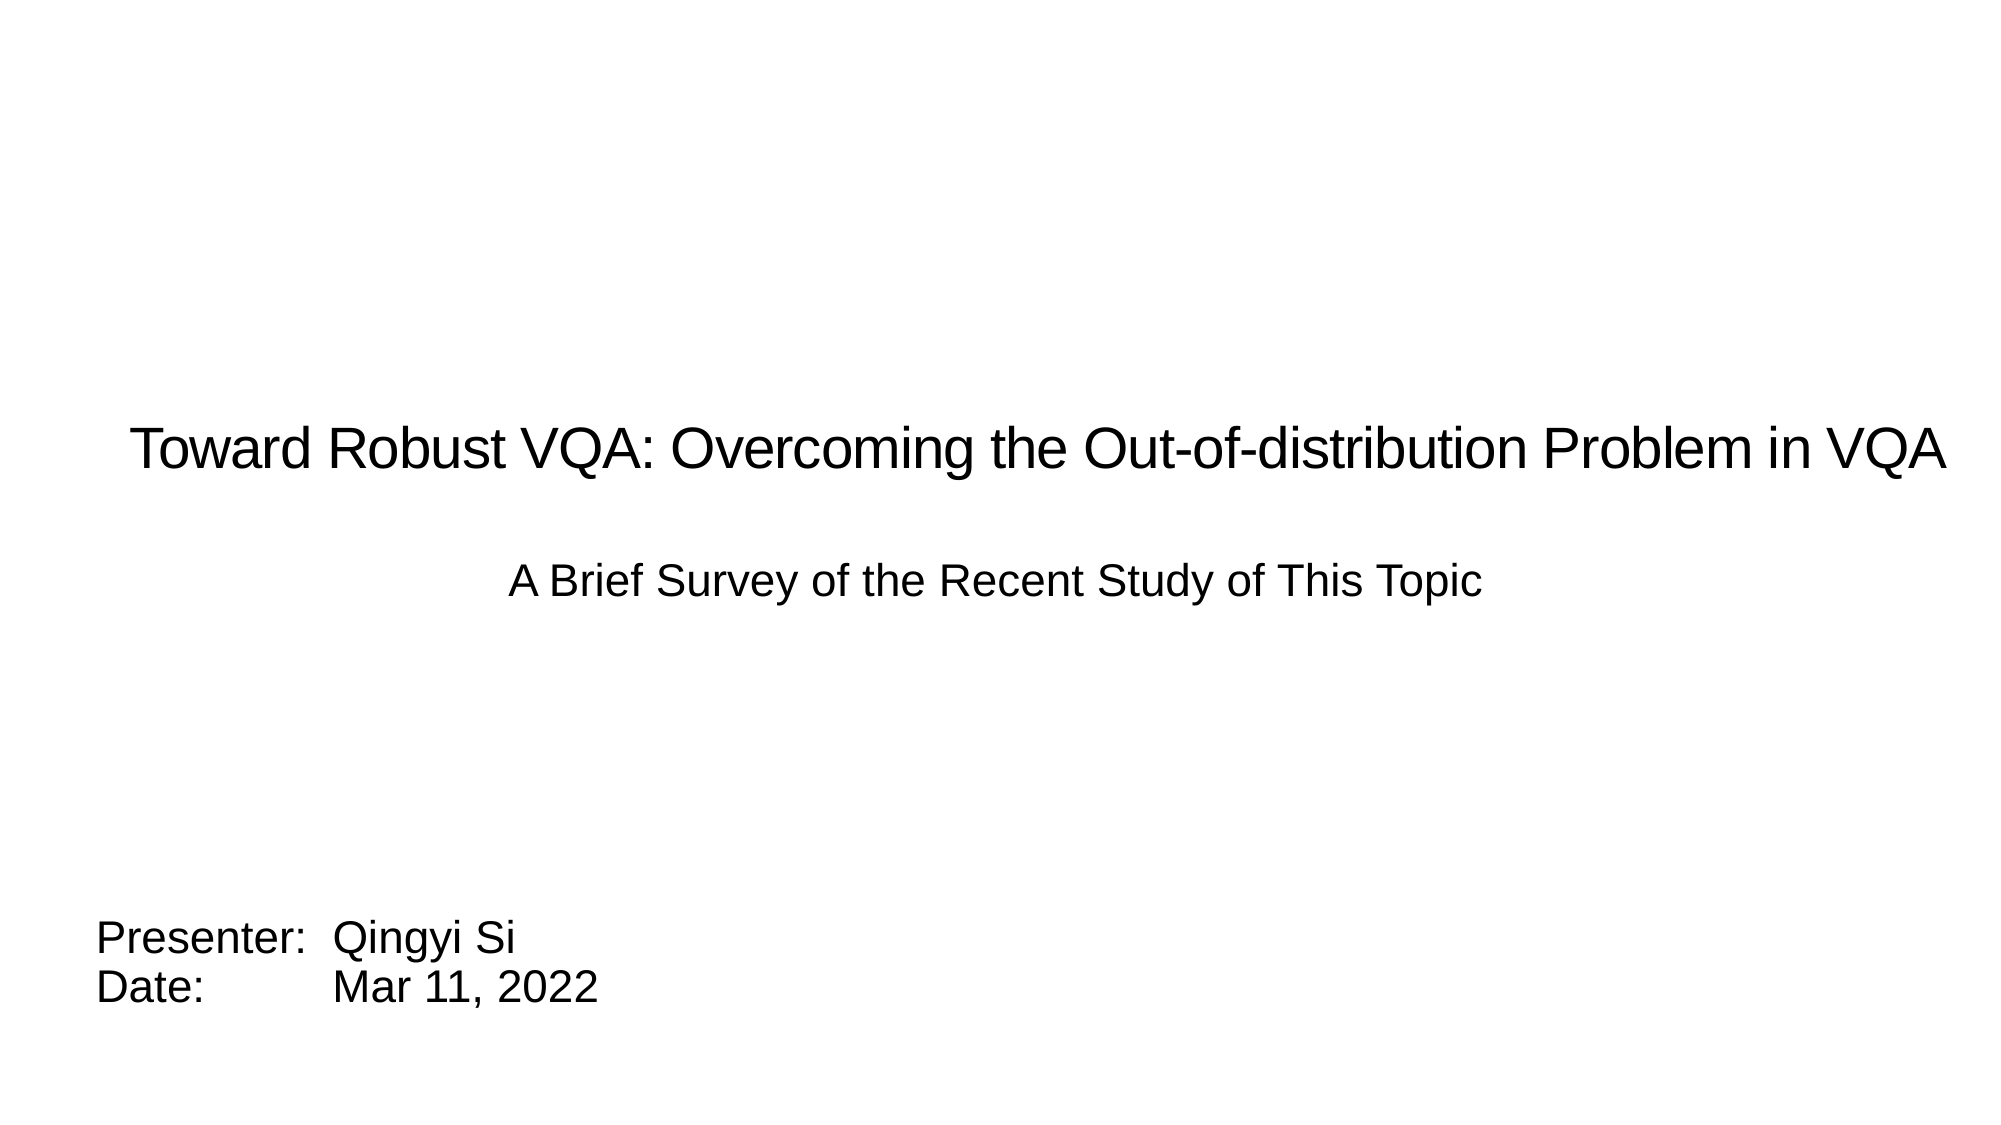

# Toward Robust VQA: Overcoming the Out-of-distribution Problem in VQA
A Brief Survey of the Recent Study of This Topic
Presenter:  Qingyi Si
Date:          Mar 11, 2022